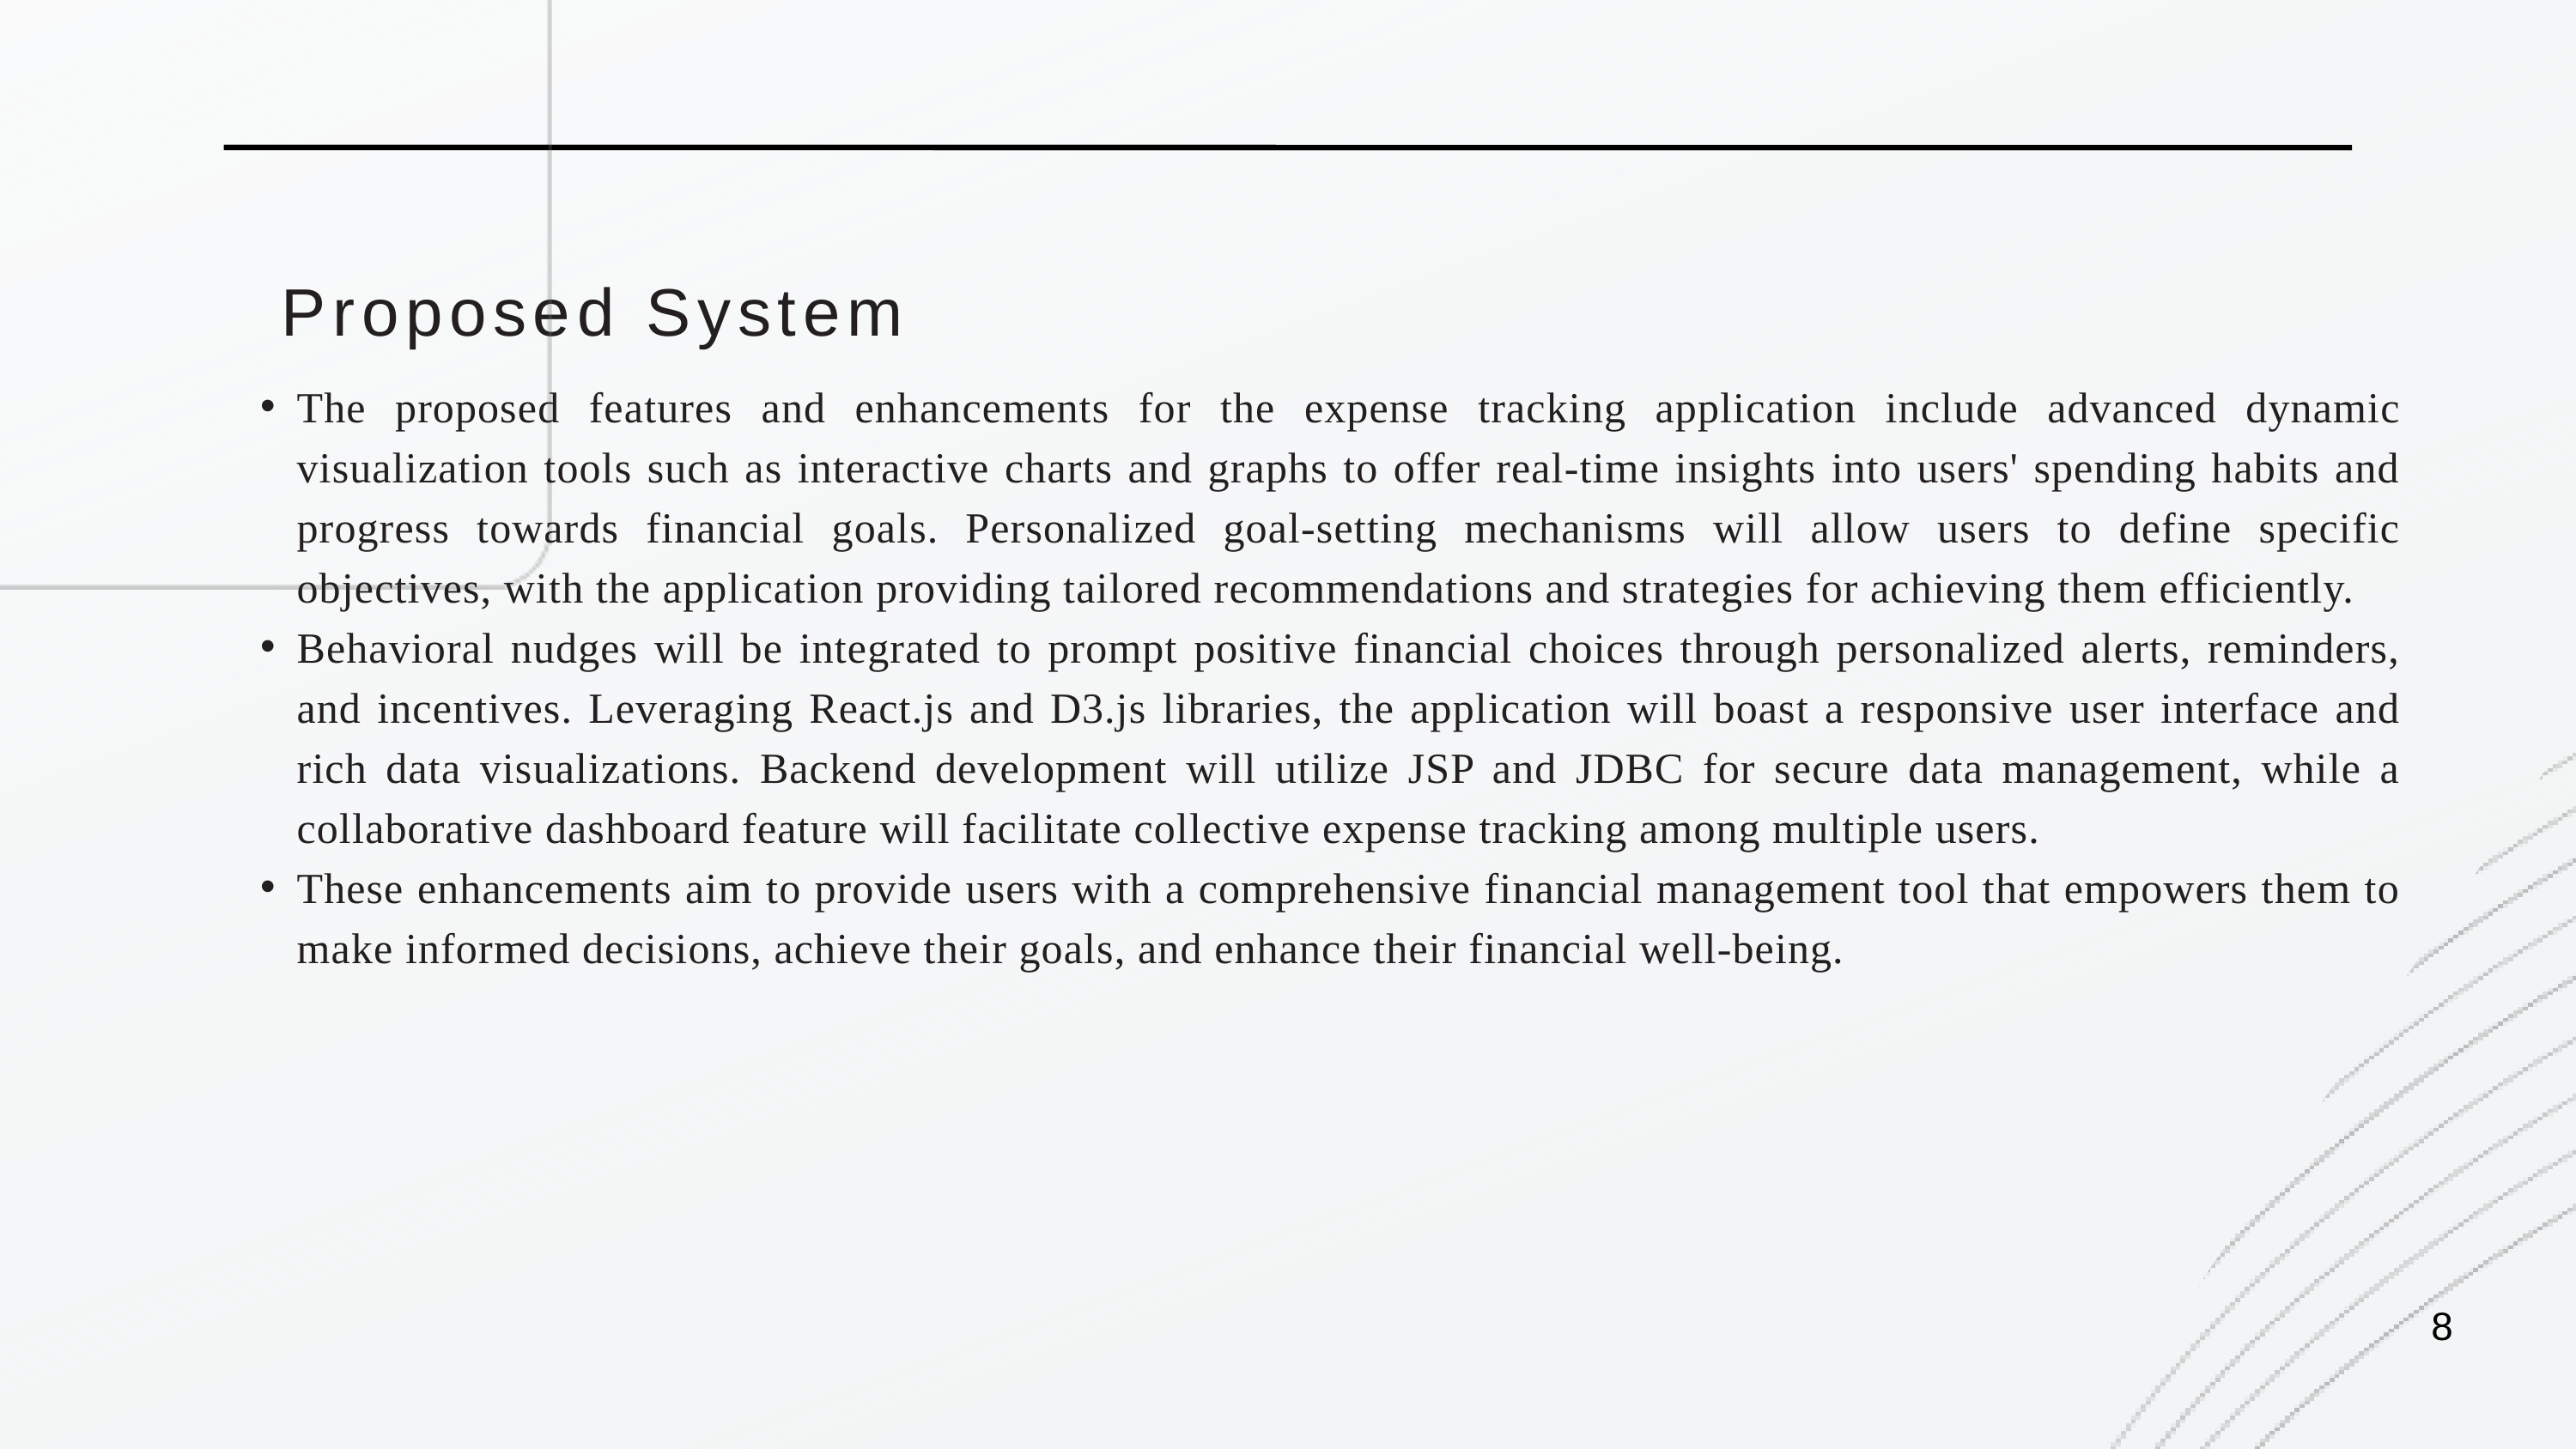

Proposed System
The proposed features and enhancements for the expense tracking application include advanced dynamic visualization tools such as interactive charts and graphs to offer real-time insights into users' spending habits and progress towards financial goals. Personalized goal-setting mechanisms will allow users to define specific objectives, with the application providing tailored recommendations and strategies for achieving them efficiently.
Behavioral nudges will be integrated to prompt positive financial choices through personalized alerts, reminders, and incentives. Leveraging React.js and D3.js libraries, the application will boast a responsive user interface and rich data visualizations. Backend development will utilize JSP and JDBC for secure data management, while a collaborative dashboard feature will facilitate collective expense tracking among multiple users.
These enhancements aim to provide users with a comprehensive financial management tool that empowers them to make informed decisions, achieve their goals, and enhance their financial well-being.

8